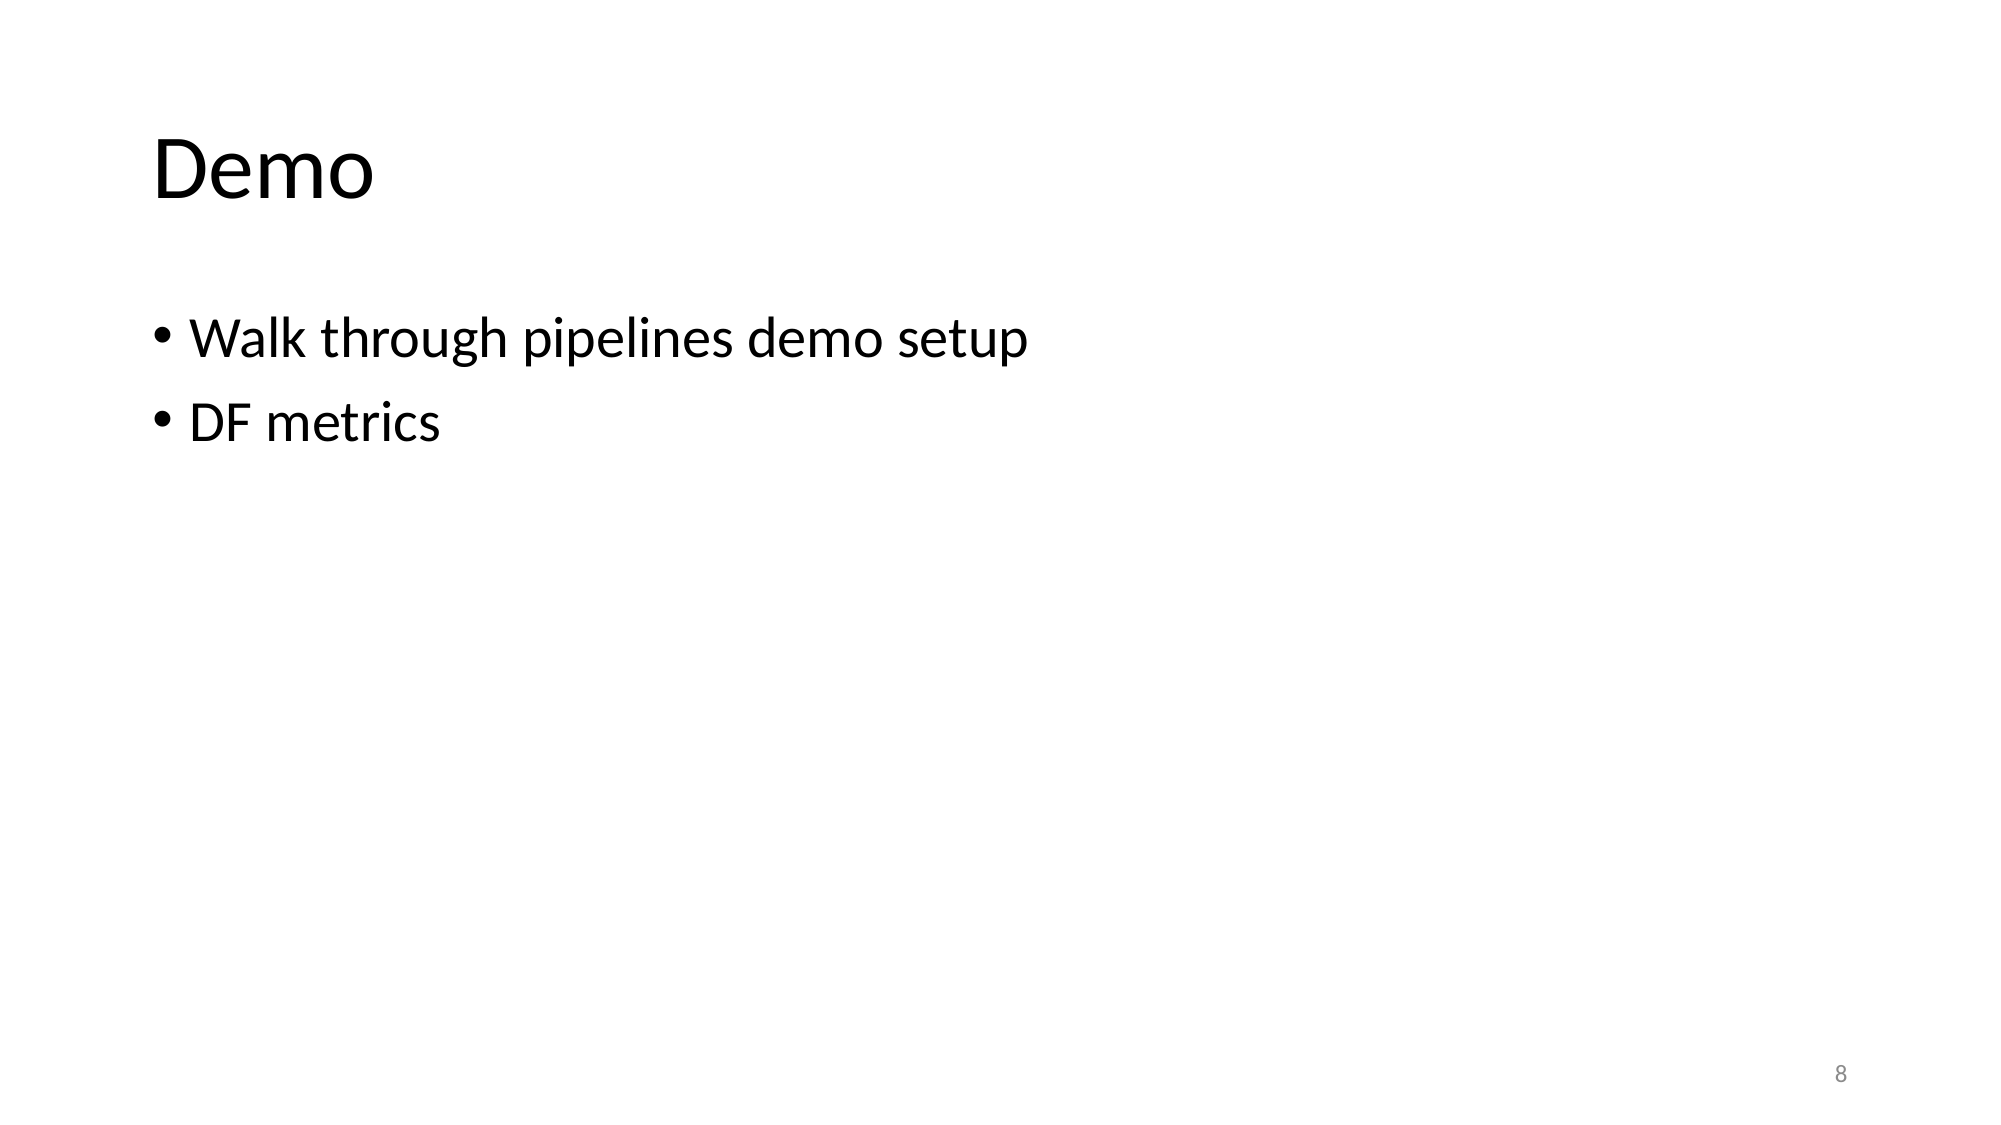

# Demo
Walk through pipelines demo setup
DF metrics
8